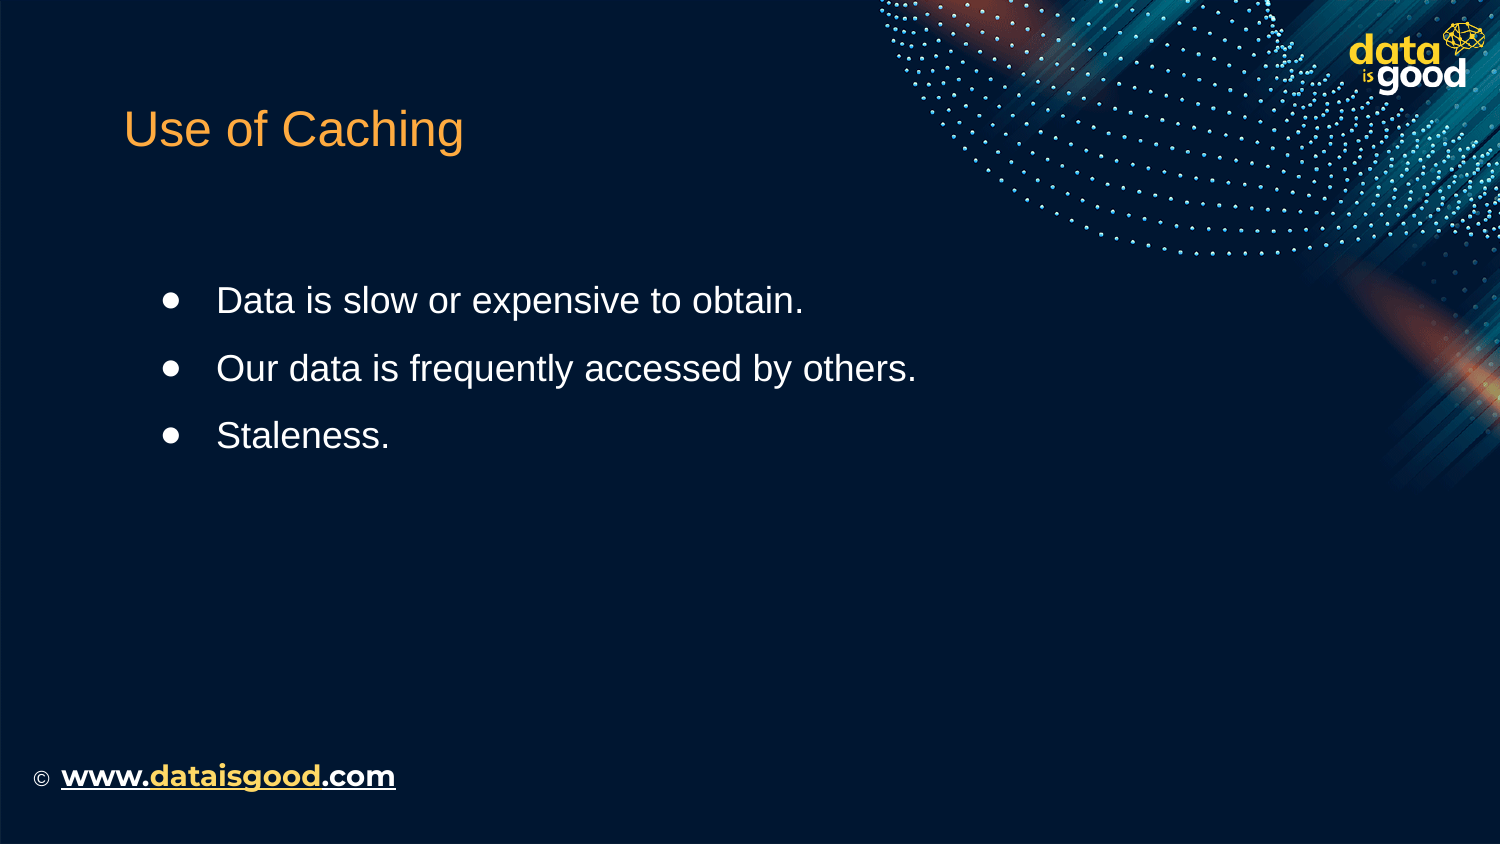

# Use of Caching
Data is slow or expensive to obtain.
Our data is frequently accessed by others.
Staleness.